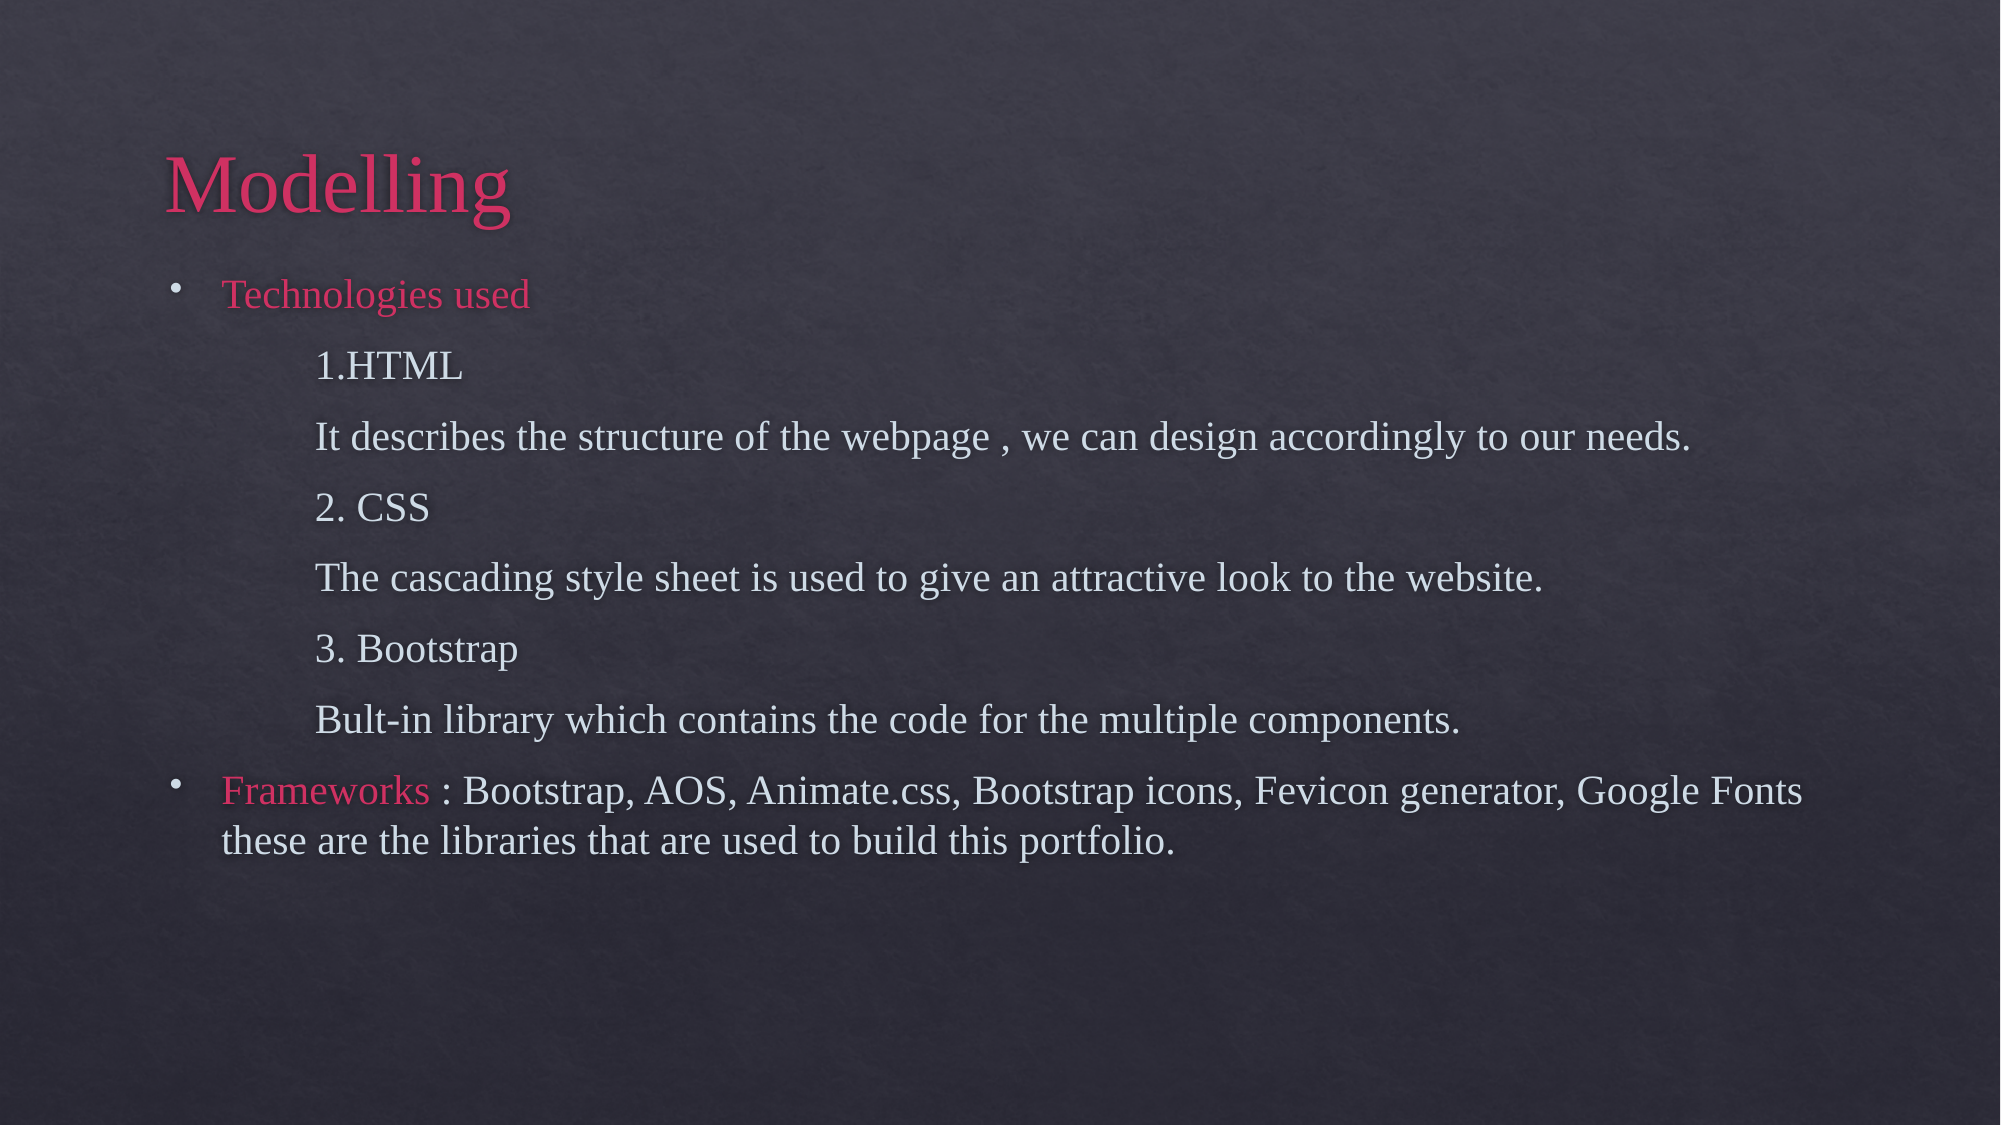

# Modelling
Technologies used
	1.HTML
	It describes the structure of the webpage , we can design accordingly to our needs.
	2. CSS
	The cascading style sheet is used to give an attractive look to the website.
	3. Bootstrap
	Bult-in library which contains the code for the multiple components.
Frameworks : Bootstrap, AOS, Animate.css, Bootstrap icons, Fevicon generator, Google Fonts these are the libraries that are used to build this portfolio.